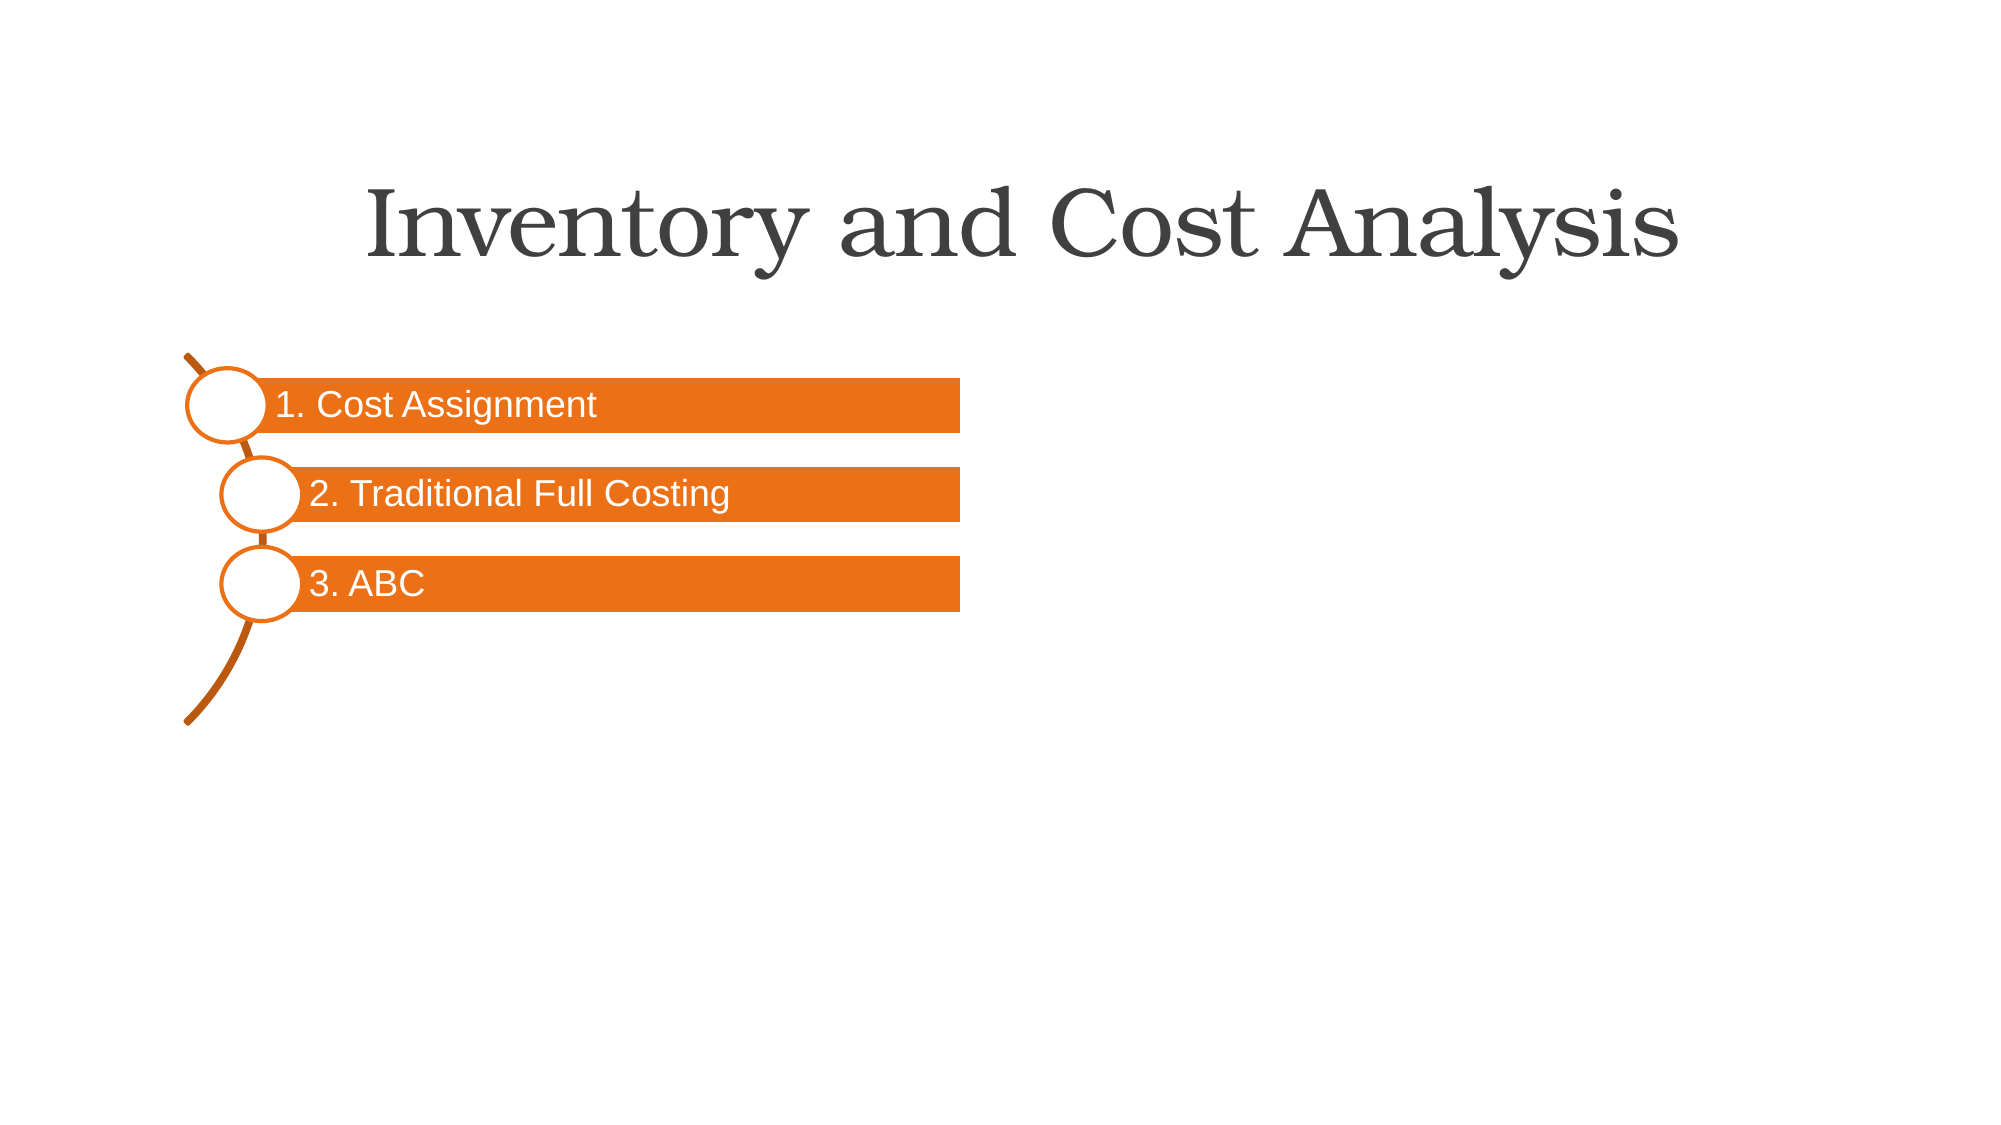

# Inventory and Cost Analysis

1. Cost Assignment

2. Traditional Full Costing

3. ABC